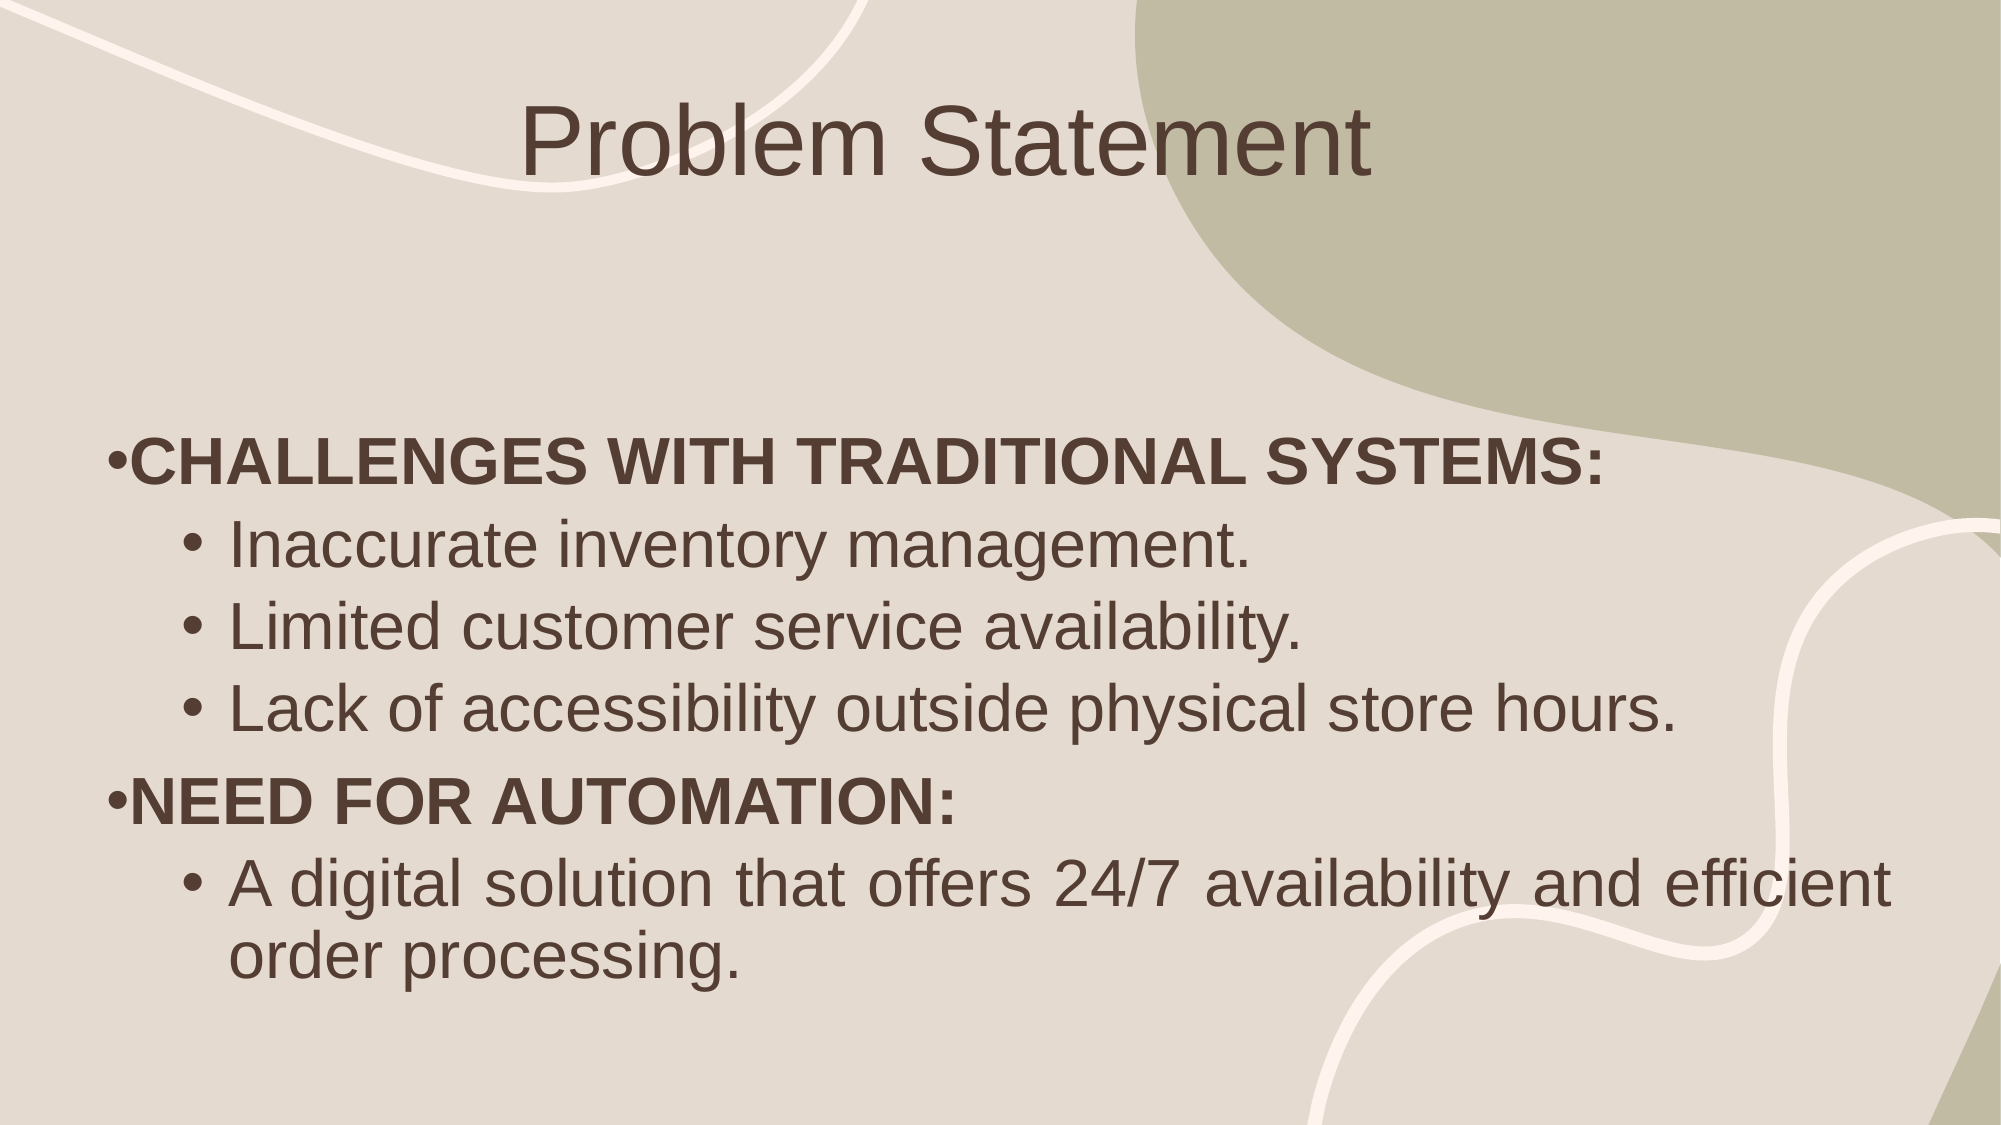

# Problem Statement
Challenges with Traditional Systems:
Inaccurate inventory management.
Limited customer service availability.
Lack of accessibility outside physical store hours.
Need for Automation:
A digital solution that offers 24/7 availability and efficient order processing.